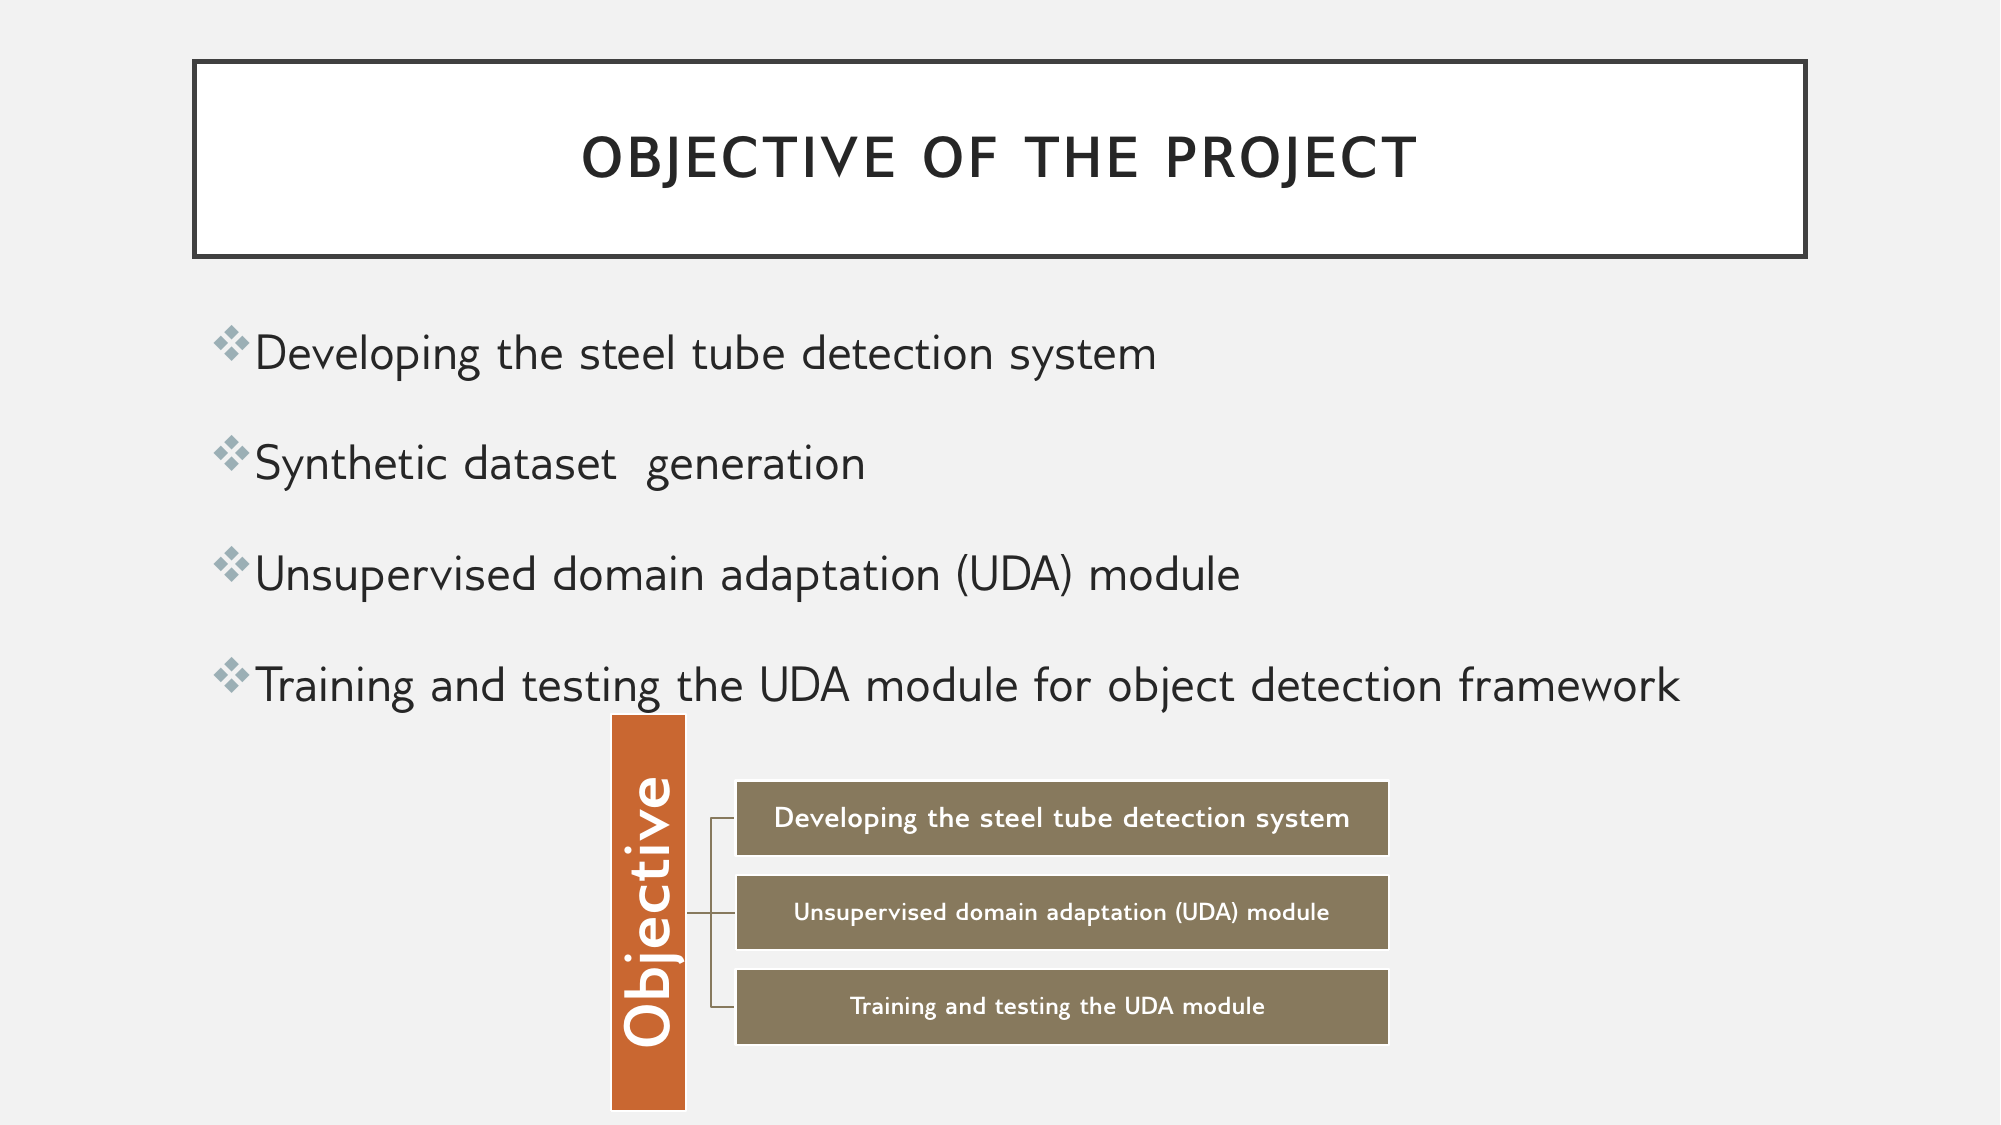

# Objective of the Project
Developing the steel tube detection system
Synthetic dataset  generation
Unsupervised domain adaptation (UDA) module
Training and testing the UDA module for object detection framework

Objective
Developing the steel tube detection system
Unsupervised domain adaptation (UDA) module
Training and testing the UDA module